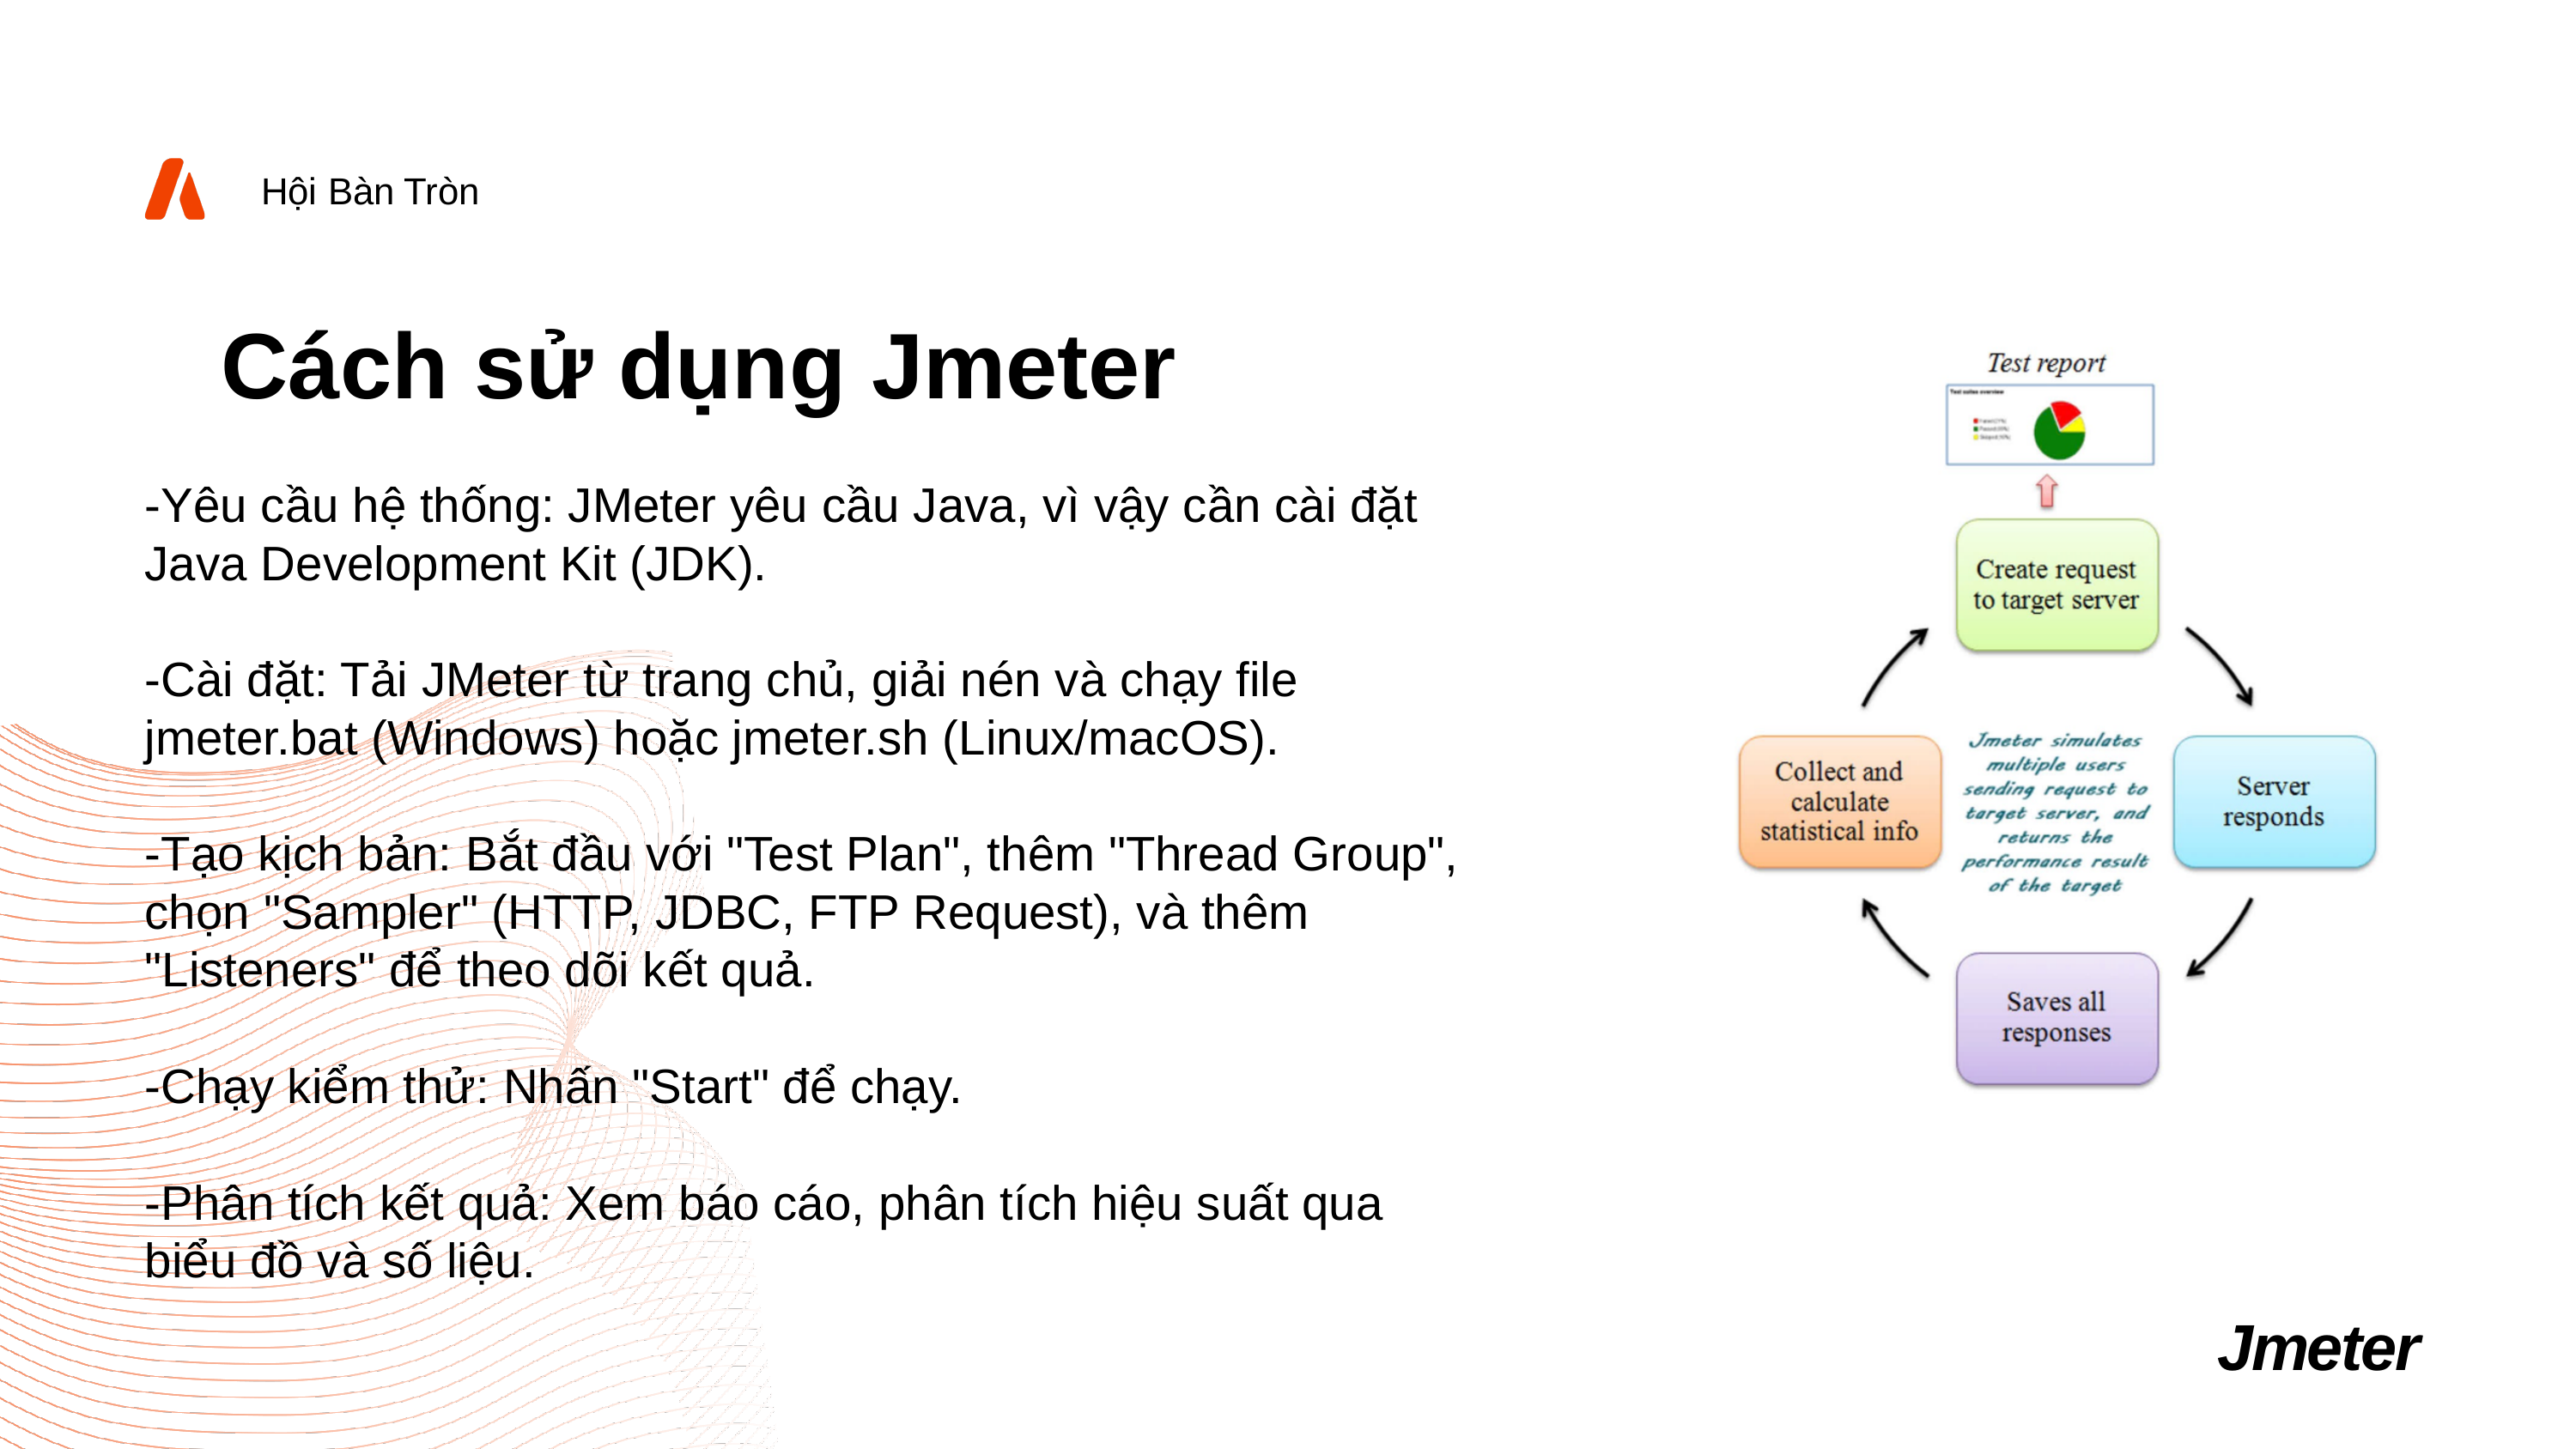

Hội Bàn Tròn
Cách sử dụng Jmeter

-Yêu cầu hệ thống: JMeter yêu cầu Java, vì vậy cần cài đặt Java Development Kit (JDK).

-Cài đặt: Tải JMeter từ trang chủ, giải nén và chạy file jmeter.bat (Windows) hoặc jmeter.sh (Linux/macOS).

-Tạo kịch bản: Bắt đầu với "Test Plan", thêm "Thread Group", chọn "Sampler" (HTTP, JDBC, FTP Request), và thêm "Listeners" để theo dõi kết quả.

-Chạy kiểm thử: Nhấn "Start" để chạy.

-Phân tích kết quả: Xem báo cáo, phân tích hiệu suất qua biểu đồ và số liệu.

Jmeter